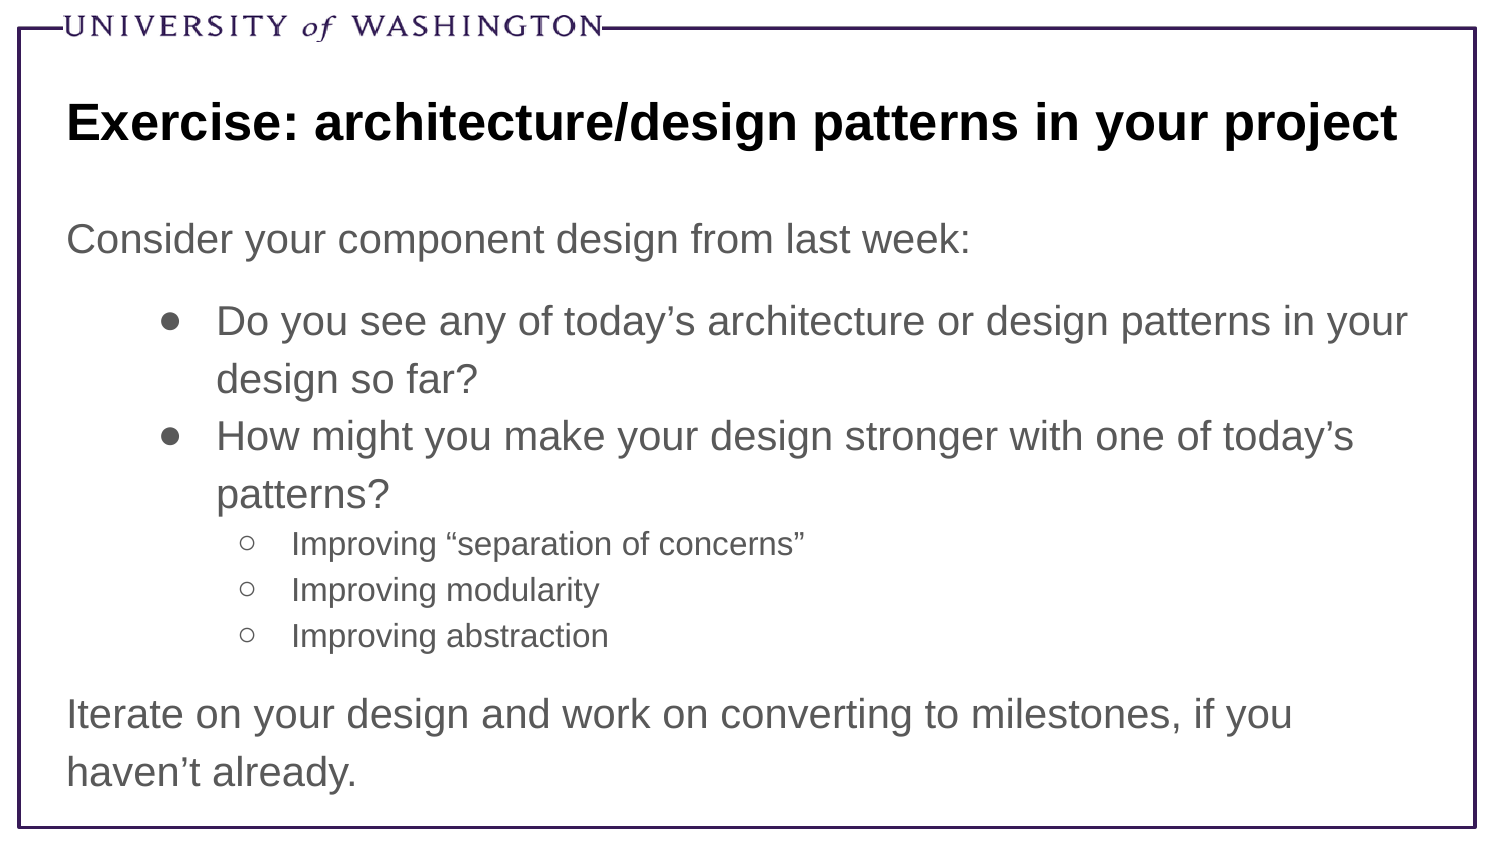

# Exercise: architecture/design patterns in your project
Consider your component design from last week:
Do you see any of today’s architecture or design patterns in your design so far?
How might you make your design stronger with one of today’s patterns?
Improving “separation of concerns”
Improving modularity
Improving abstraction
Iterate on your design and work on converting to milestones, if you haven’t already.